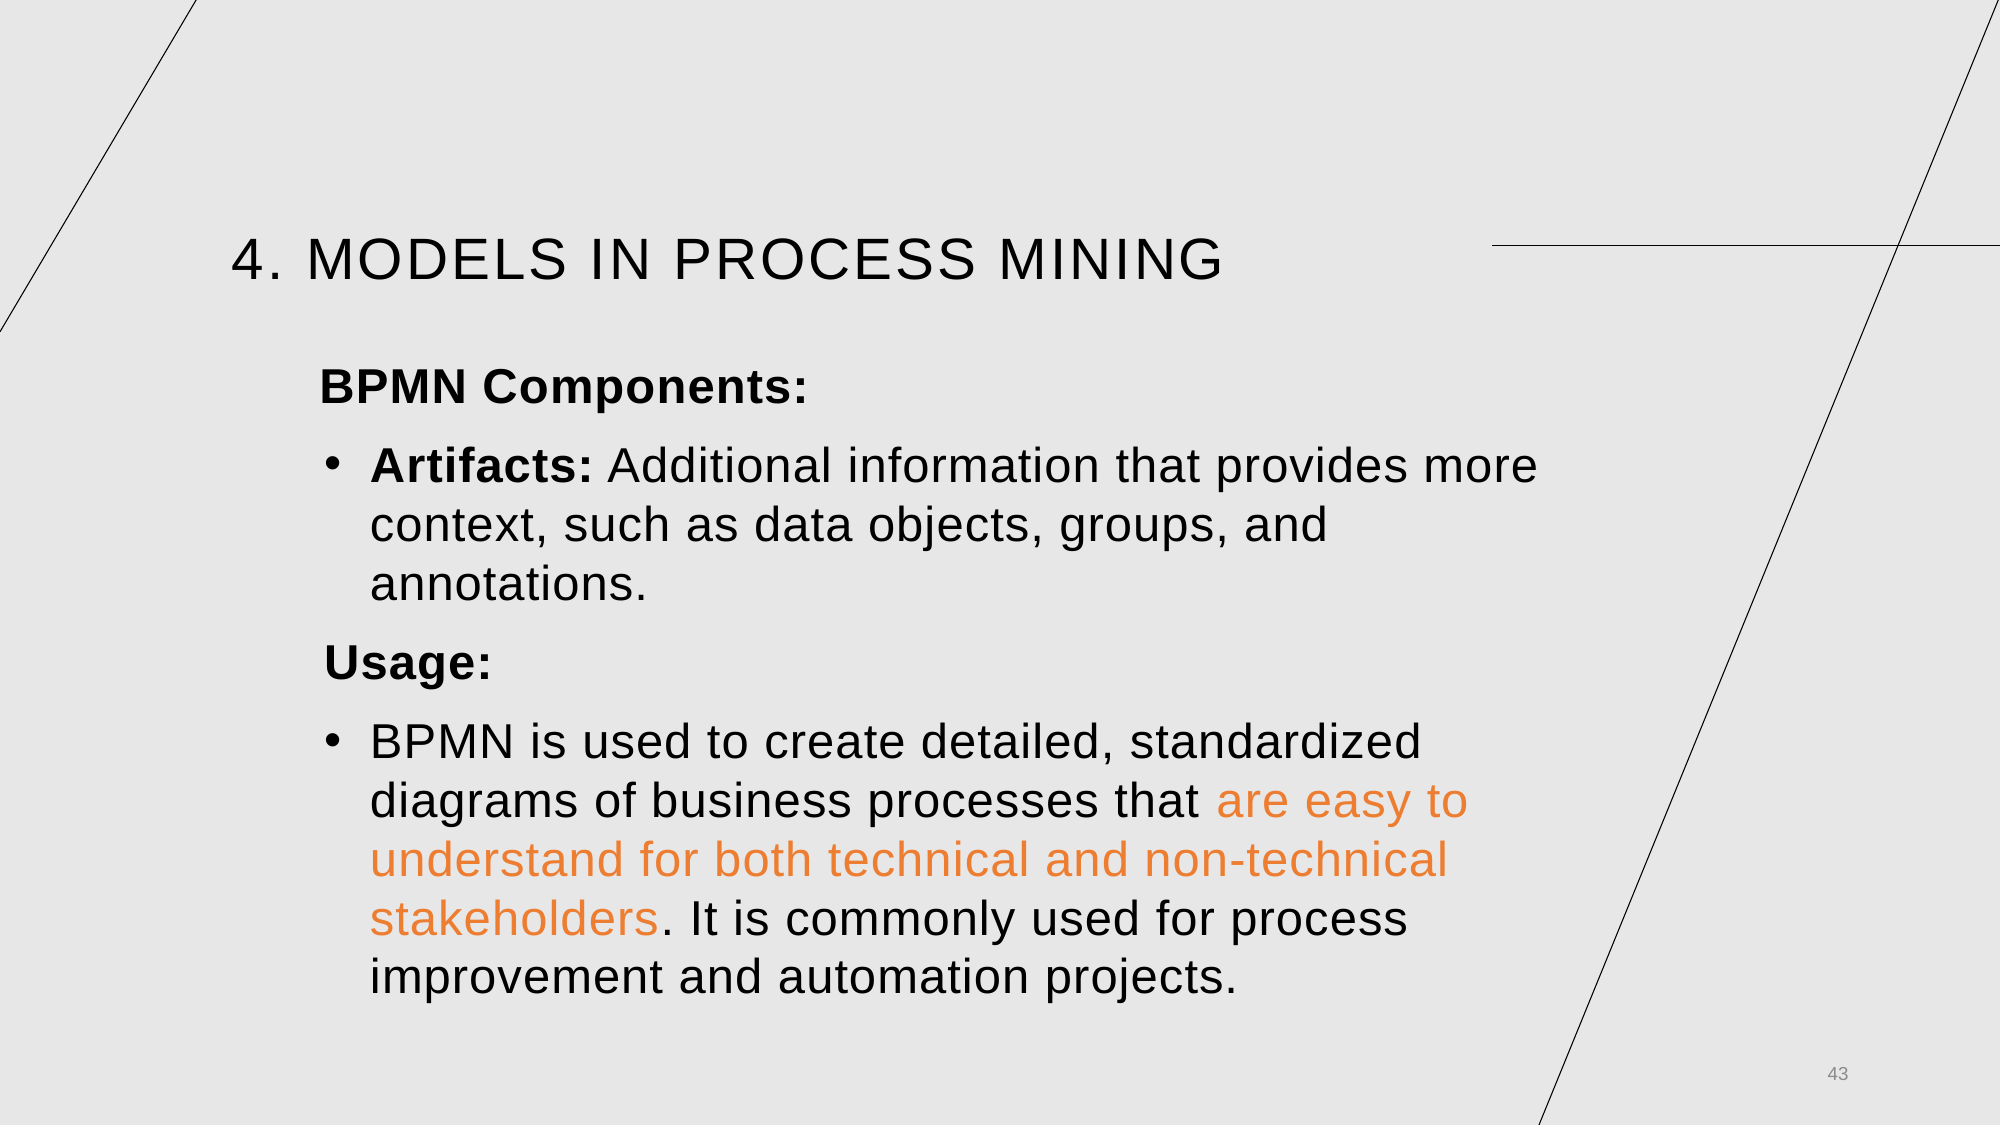

# 4. Models in Process Mining
      BPMN Components:
Artifacts: Additional information that provides more context, such as data objects, groups, and annotations.
Usage:
BPMN is used to create detailed, standardized diagrams of business processes that are easy to understand for both technical and non-technical stakeholders. It is commonly used for process improvement and automation projects.
43